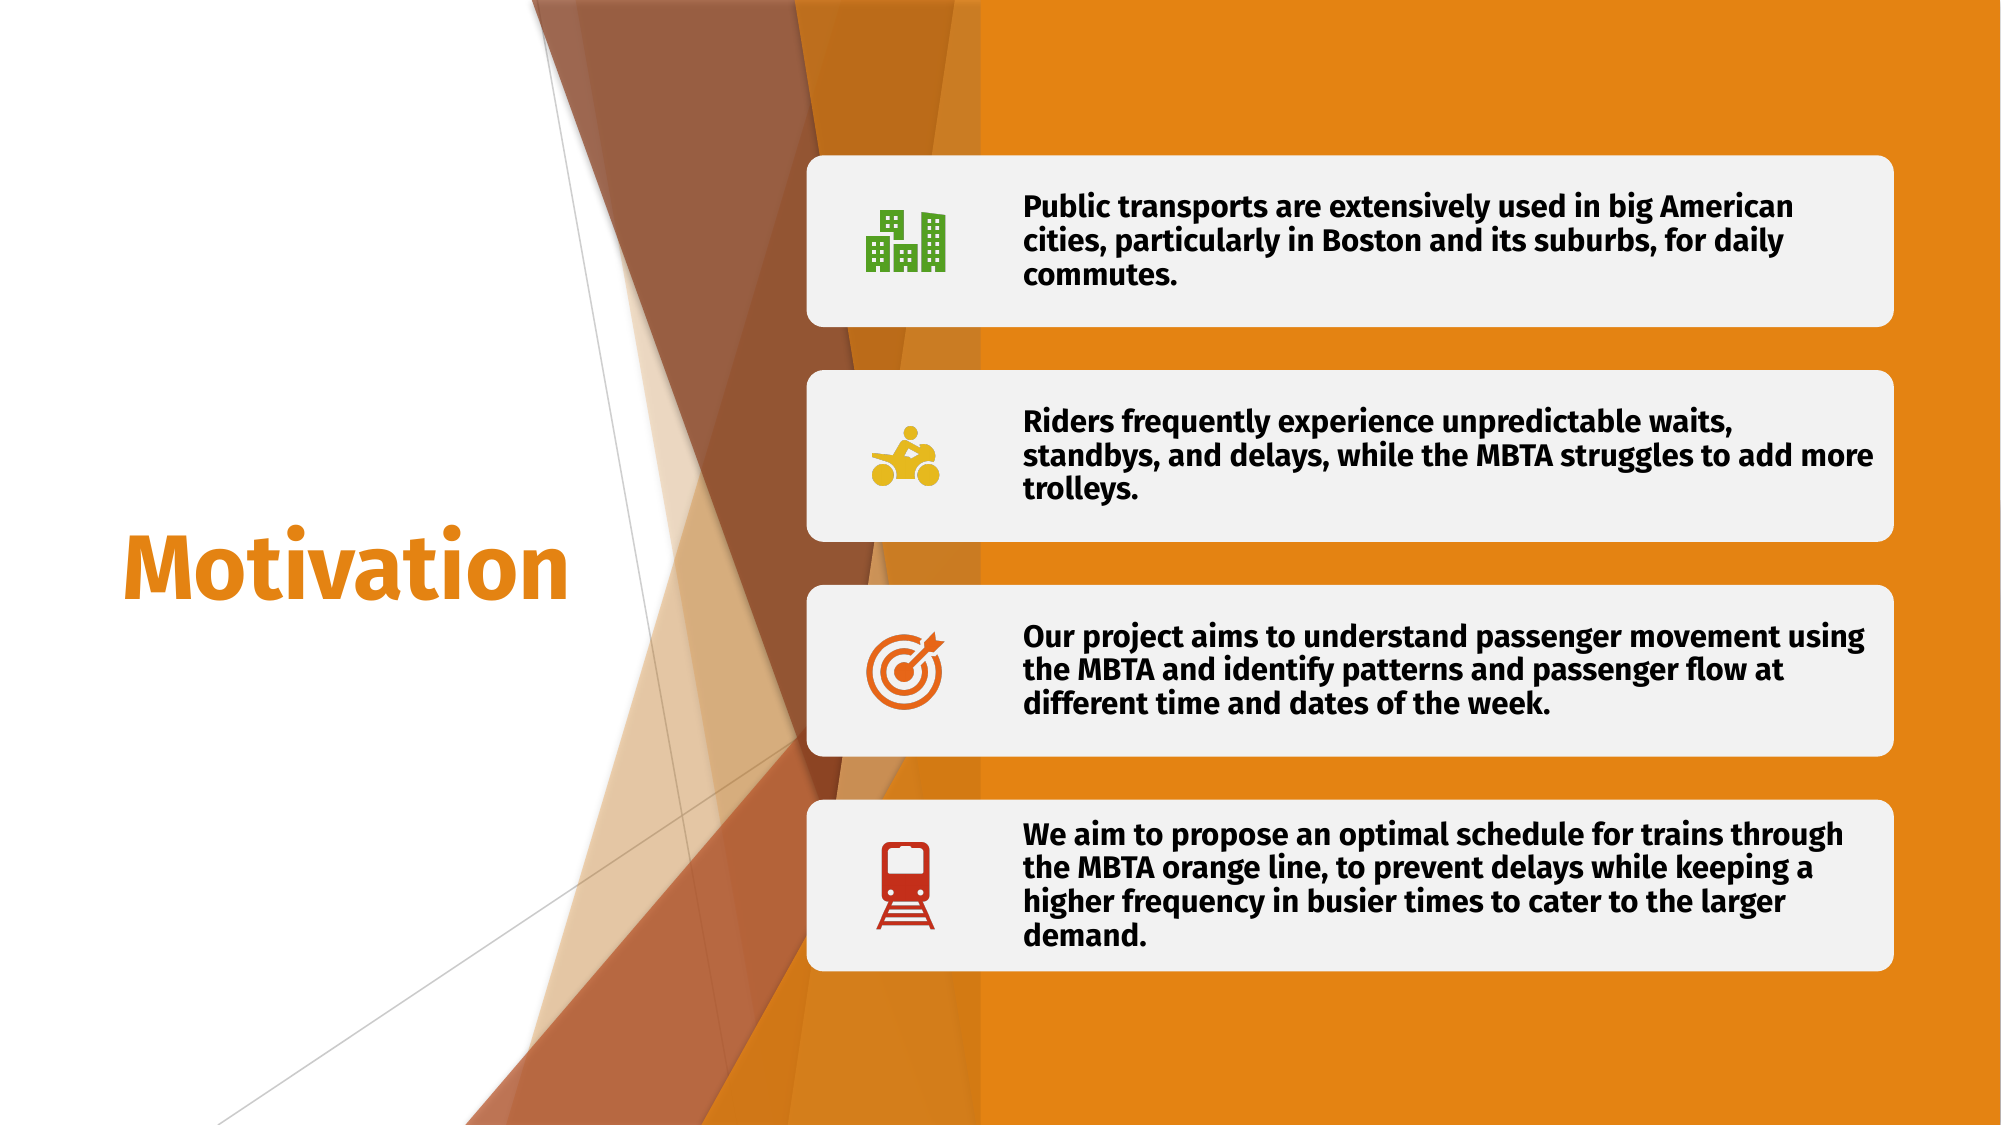

Public transports are extensively used in big American cities, particularly in Boston and its suburbs, for daily commutes.
Riders frequently experience unpredictable waits, standbys, and delays, while the MBTA struggles to add more trolleys.
Our project aims to understand passenger movement using the MBTA and identify patterns and passenger flow at different time and dates of the week.
We aim to propose an optimal schedule for trains through the MBTA orange line, to prevent delays while keeping a higher frequency in busier times to cater to the larger demand.
# Motivation